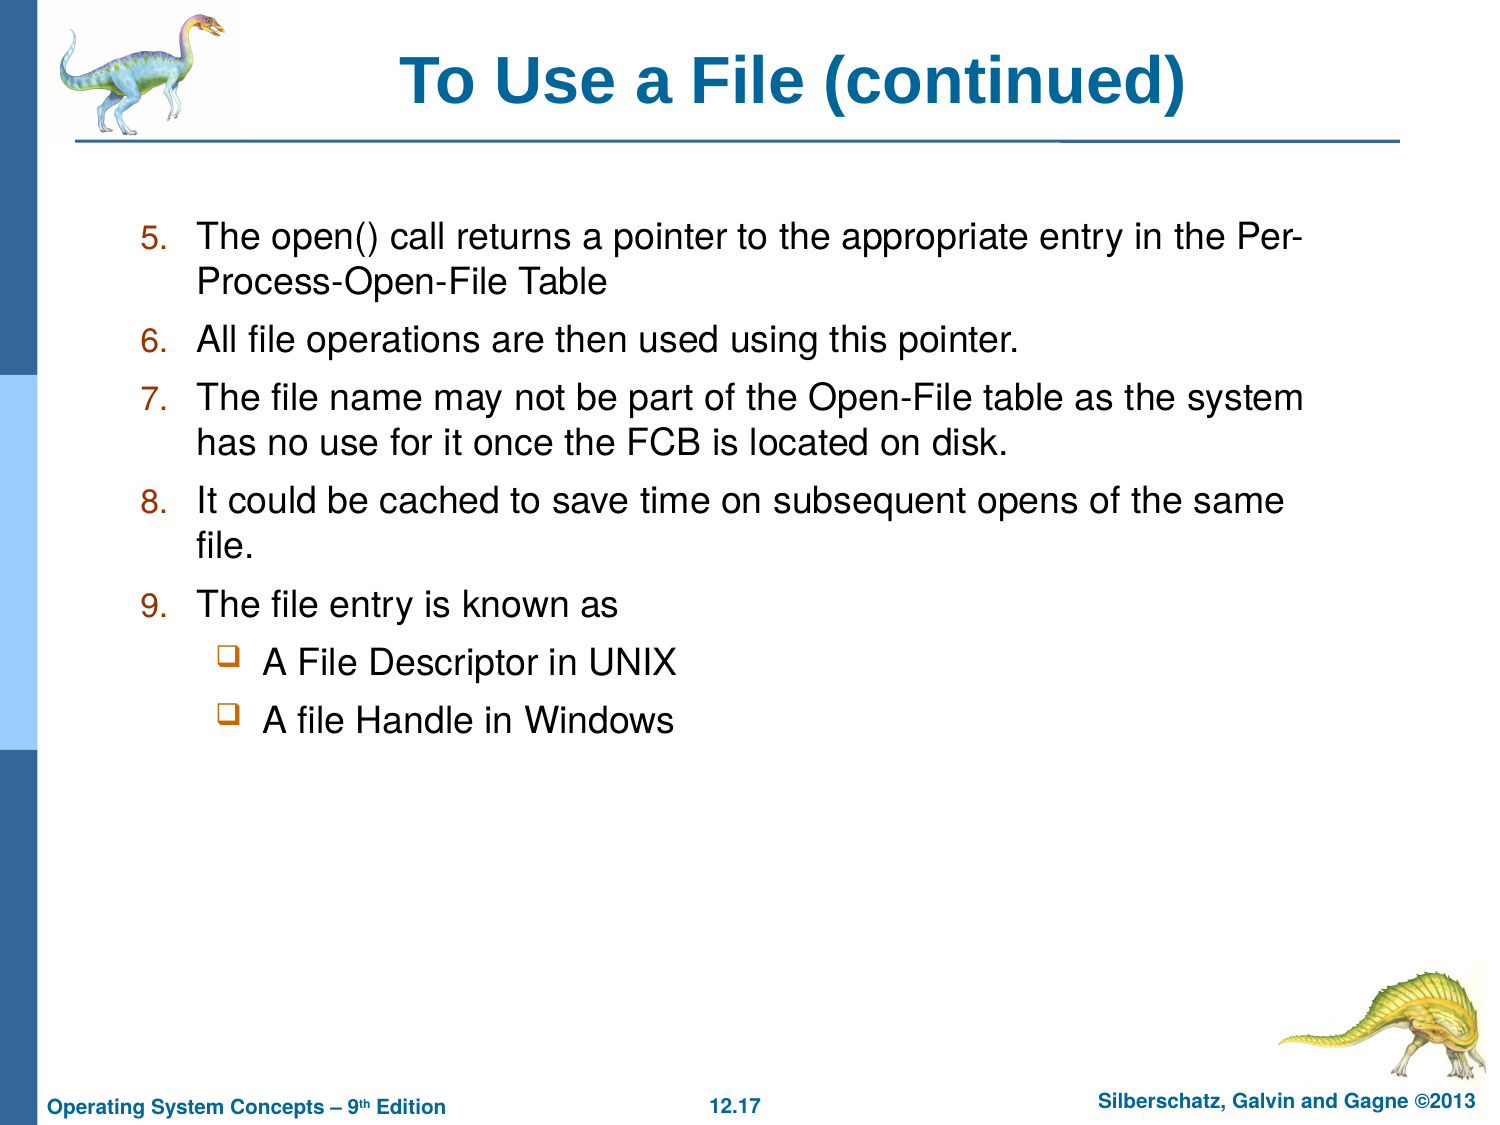

# To Use a File (continued)
The open() call returns a pointer to the appropriate entry in the Per-Process-Open-File Table
All file operations are then used using this pointer.
The file name may not be part of the Open-File table as the system has no use for it once the FCB is located on disk.
It could be cached to save time on subsequent opens of the same file.
The file entry is known as
A File Descriptor in UNIX
A file Handle in Windows